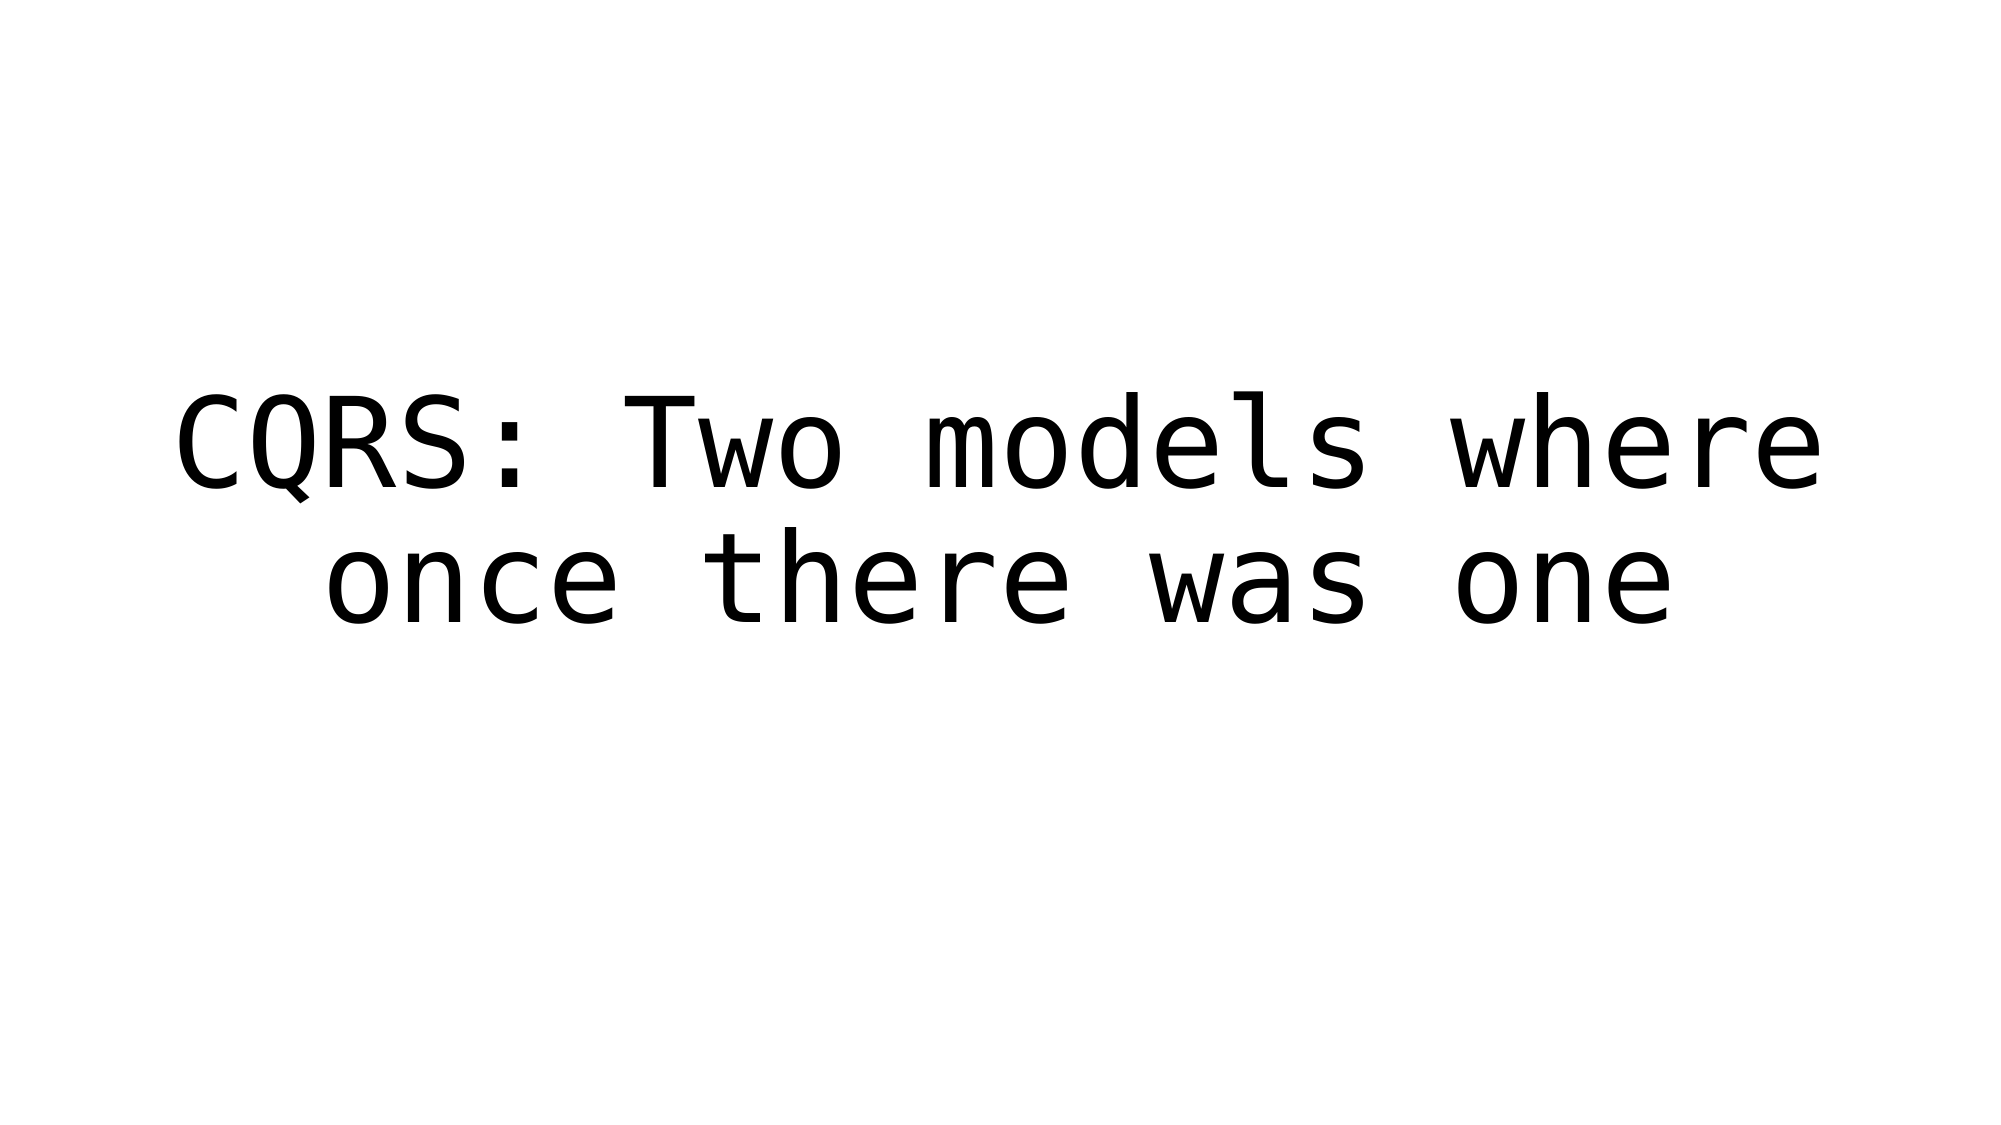

# CQRS: Two models where once there was one